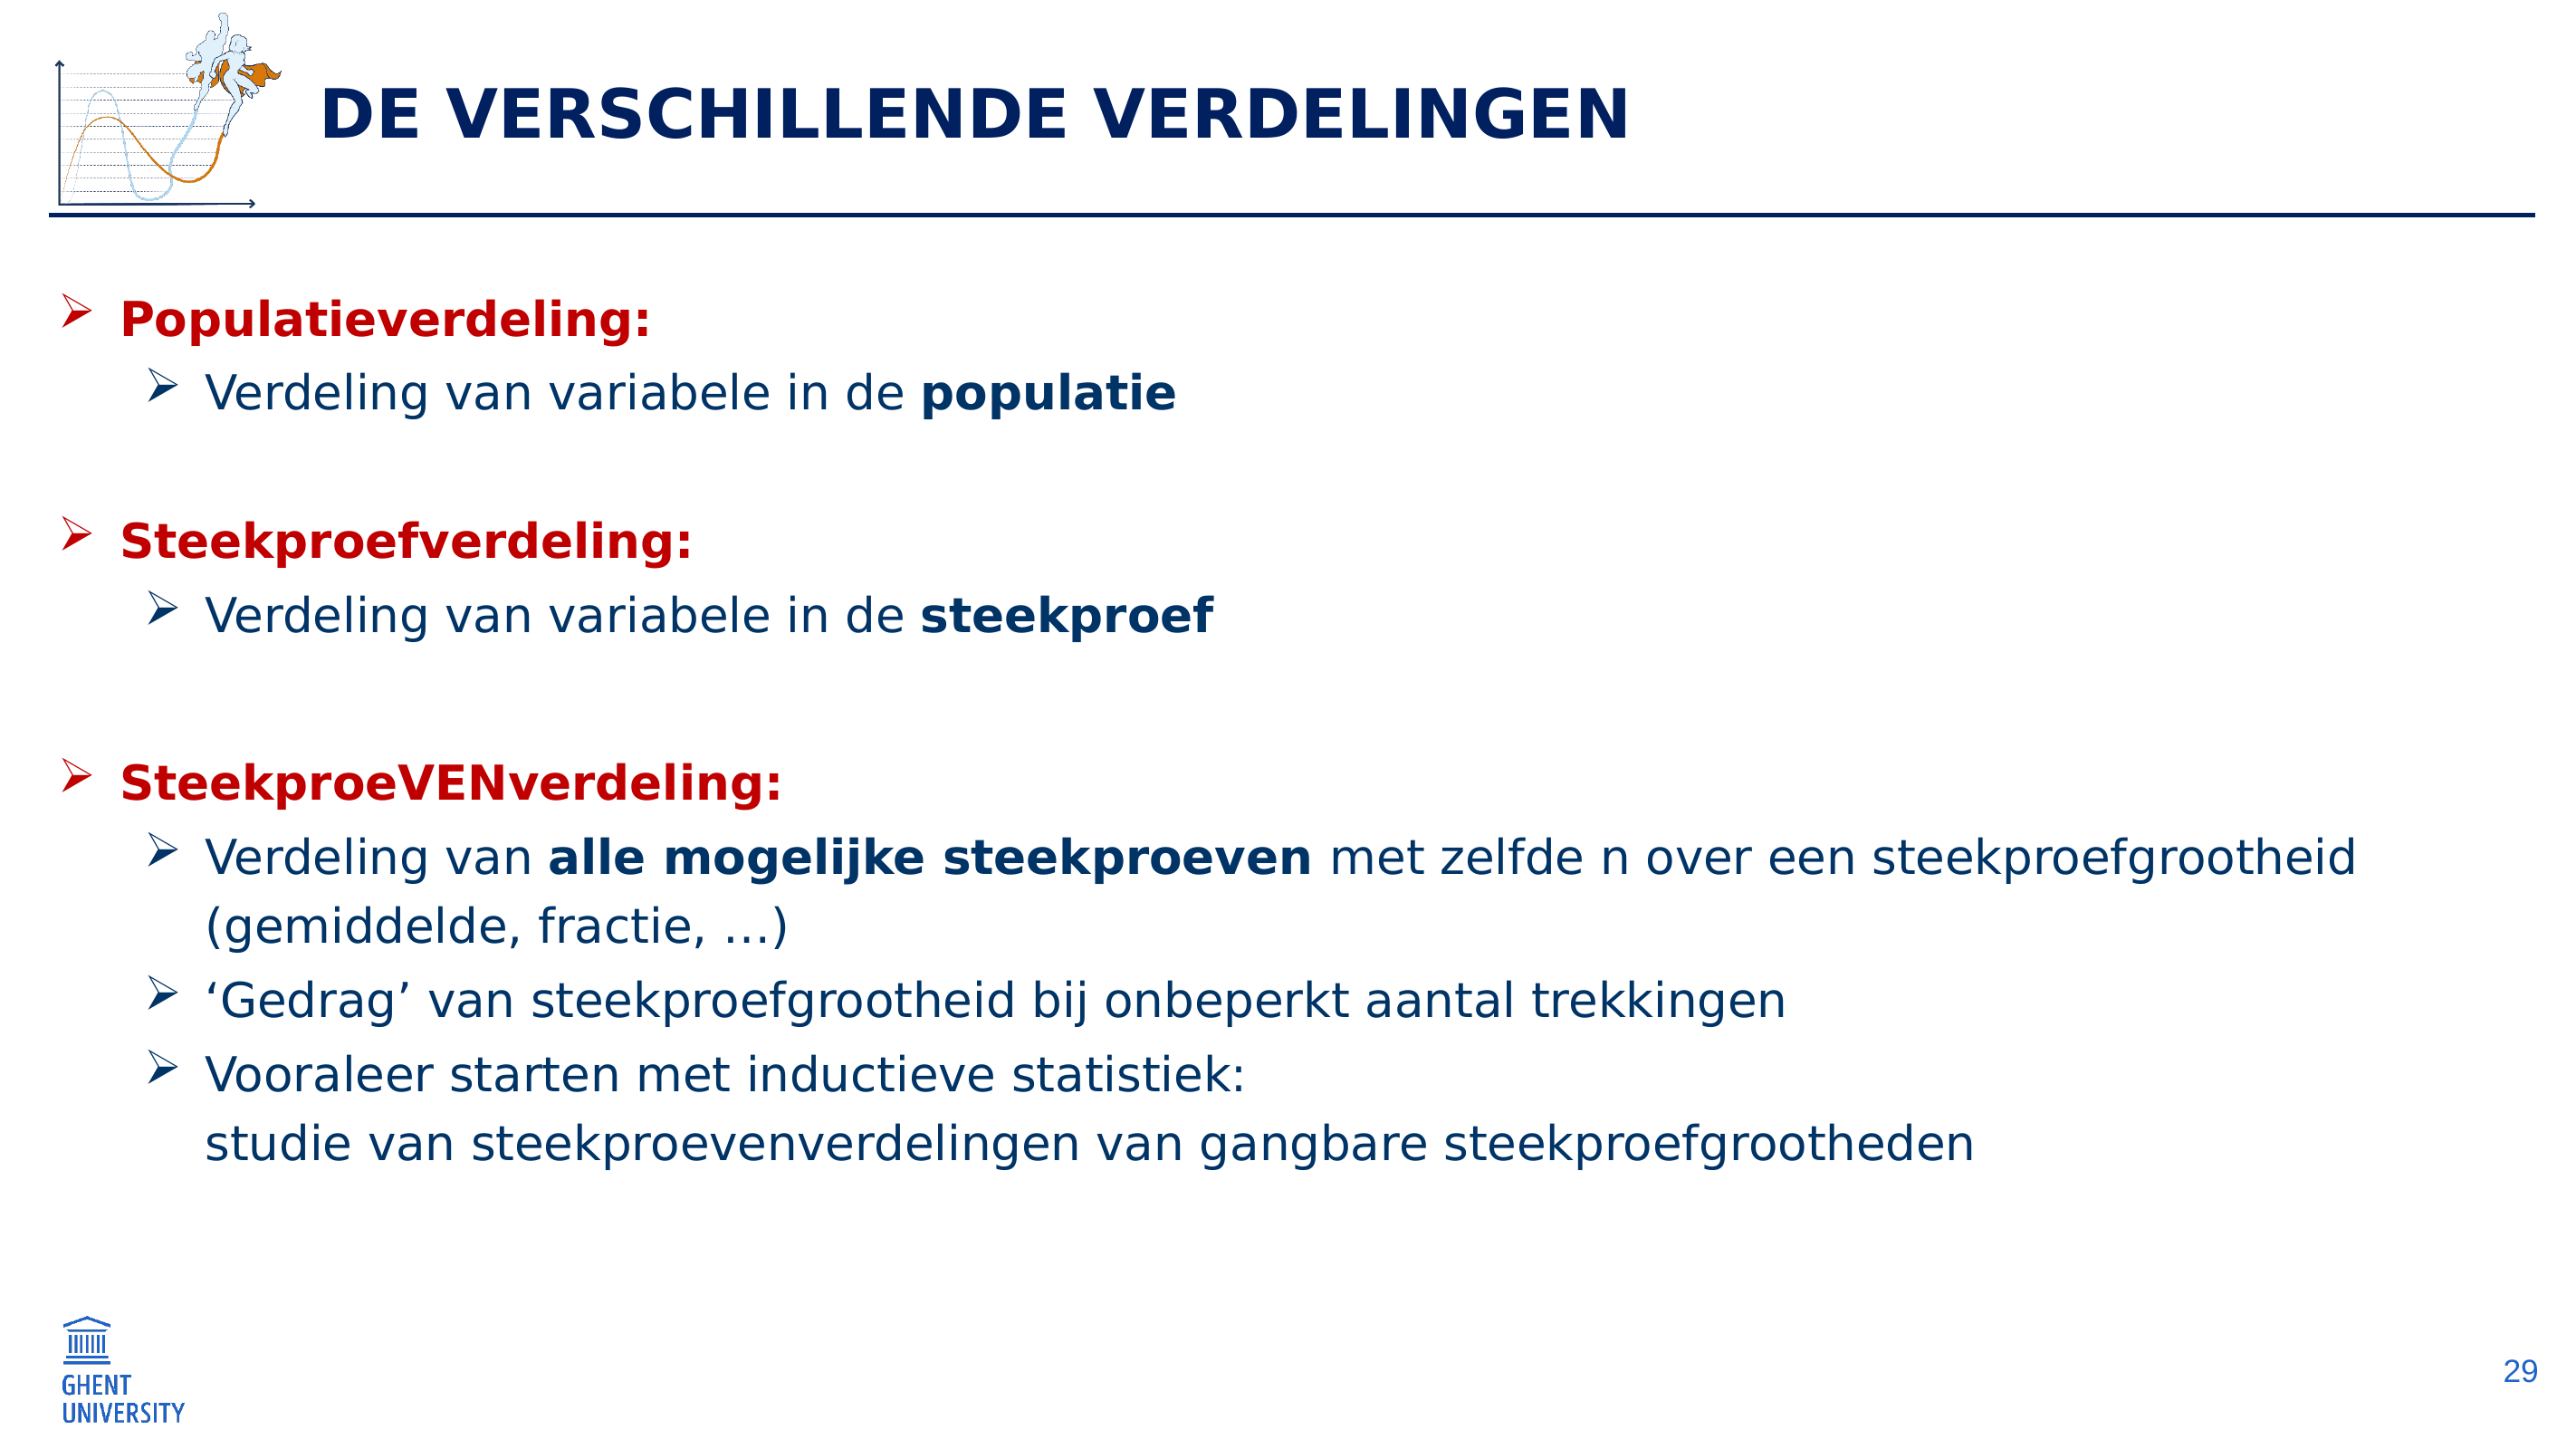

# De verschillende verdelingen
Populatieverdeling:
Verdeling van variabele in de populatie

Steekproefverdeling:
Verdeling van variabele in de steekproef

SteekproeVENverdeling:
Verdeling van alle mogelijke steekproeven met zelfde n over een steekproefgrootheid (gemiddelde, fractie, …)
‘Gedrag’ van steekproefgrootheid bij onbeperkt aantal trekkingen
Vooraleer starten met inductieve statistiek:
studie van steekproevenverdelingen van gangbare steekproefgrootheden

29